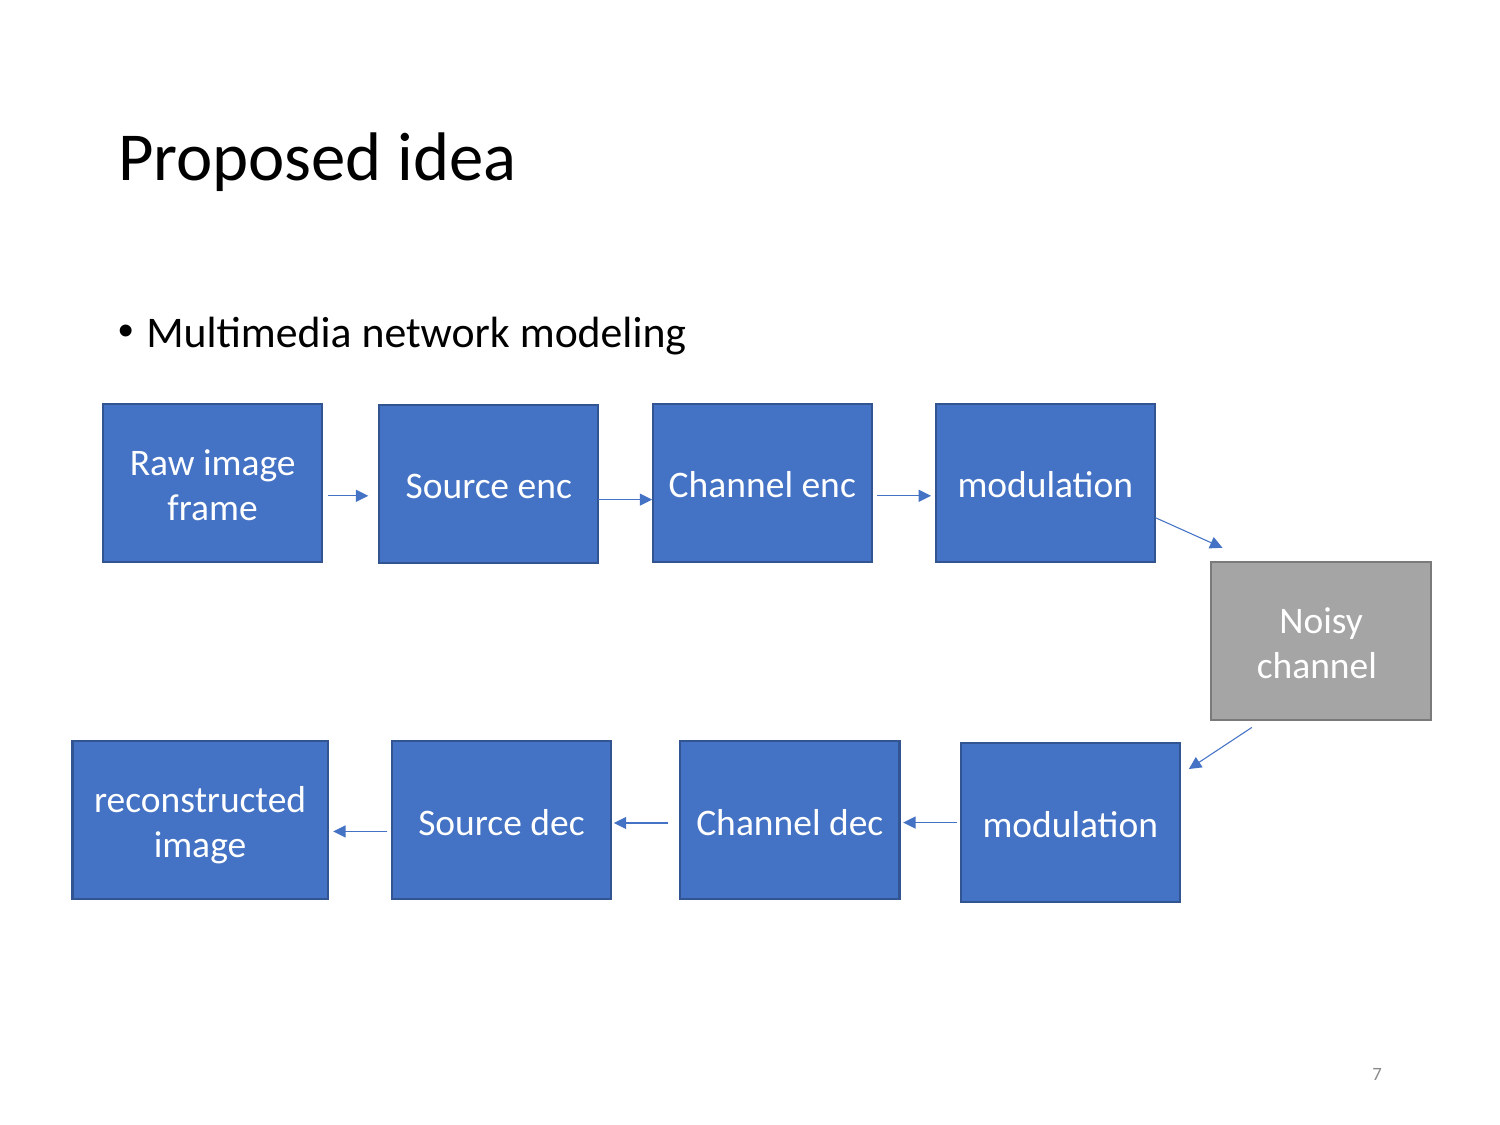

# Proposed idea
Multimedia network modeling

Channel enc
modulation
Raw image frame
Source enc
Noisy channel
reconstructed image
Source dec
Channel dec
modulation
7